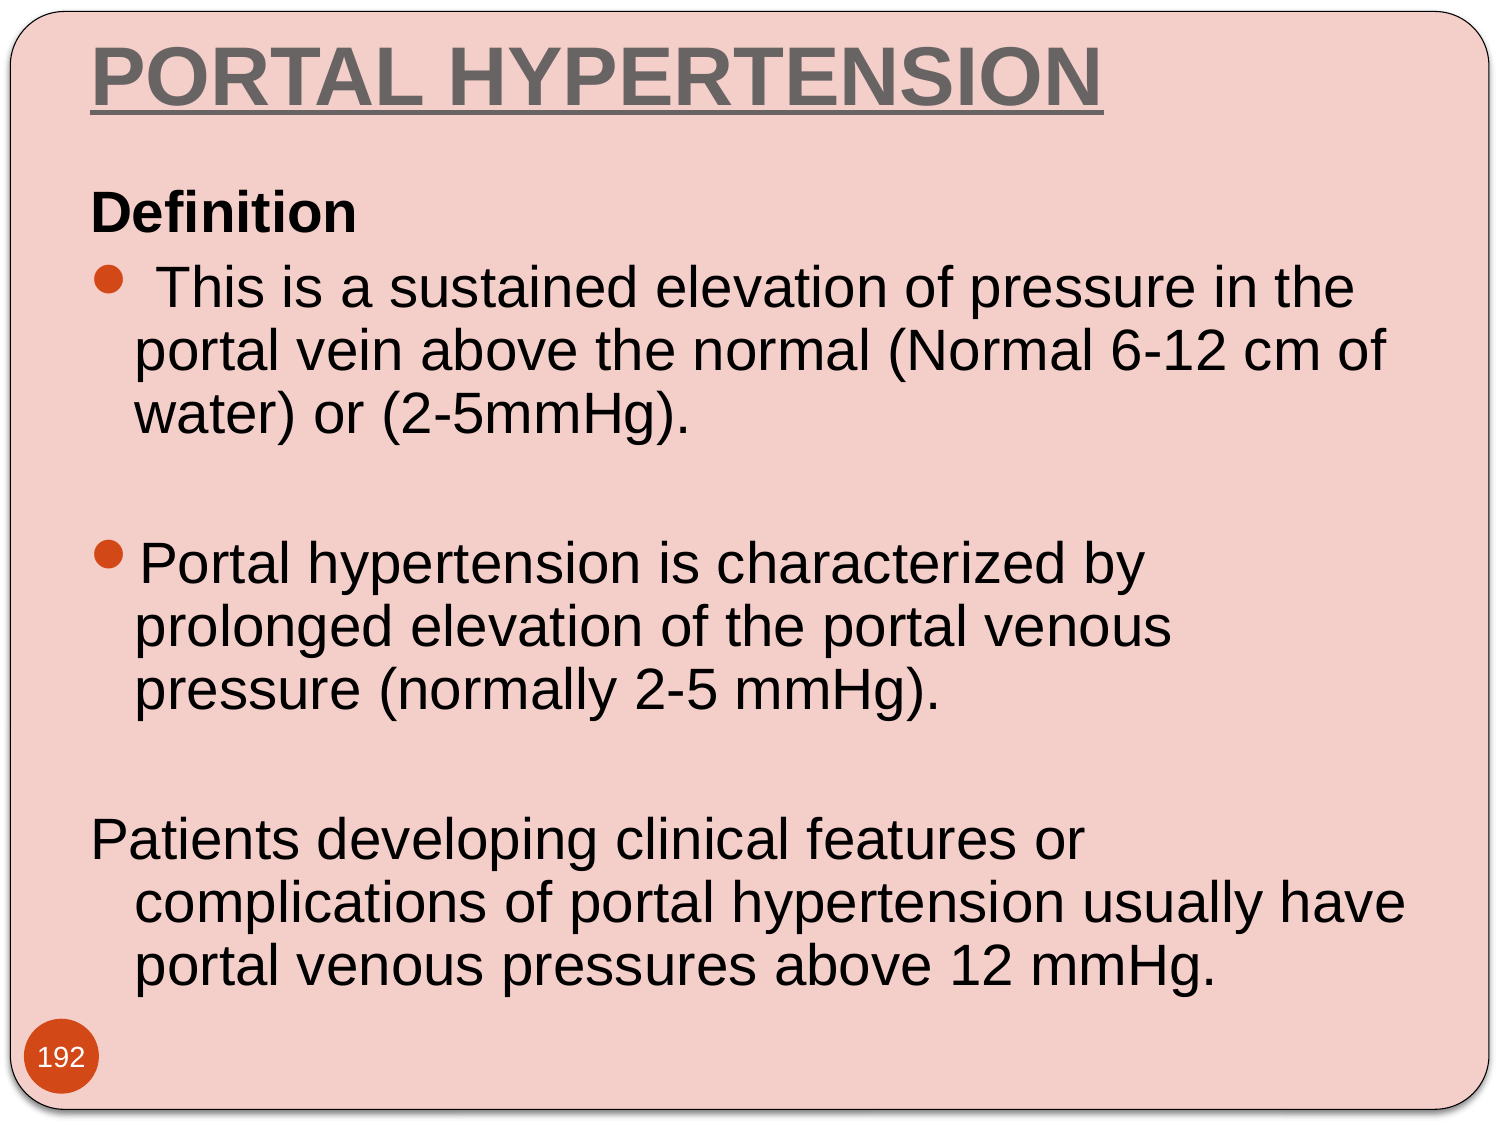

# PORTAL HYPERTENSION
Definition
 This is a sustained elevation of pressure in the portal vein above the normal (Normal 6-12 cm of water) or (2-5mmHg).

Portal hypertension is characterized by prolonged elevation of the portal venous pressure (normally 2-5 mmHg).

Patients developing clinical features or complications of portal hypertension usually have portal venous pressures above 12 mmHg.

192